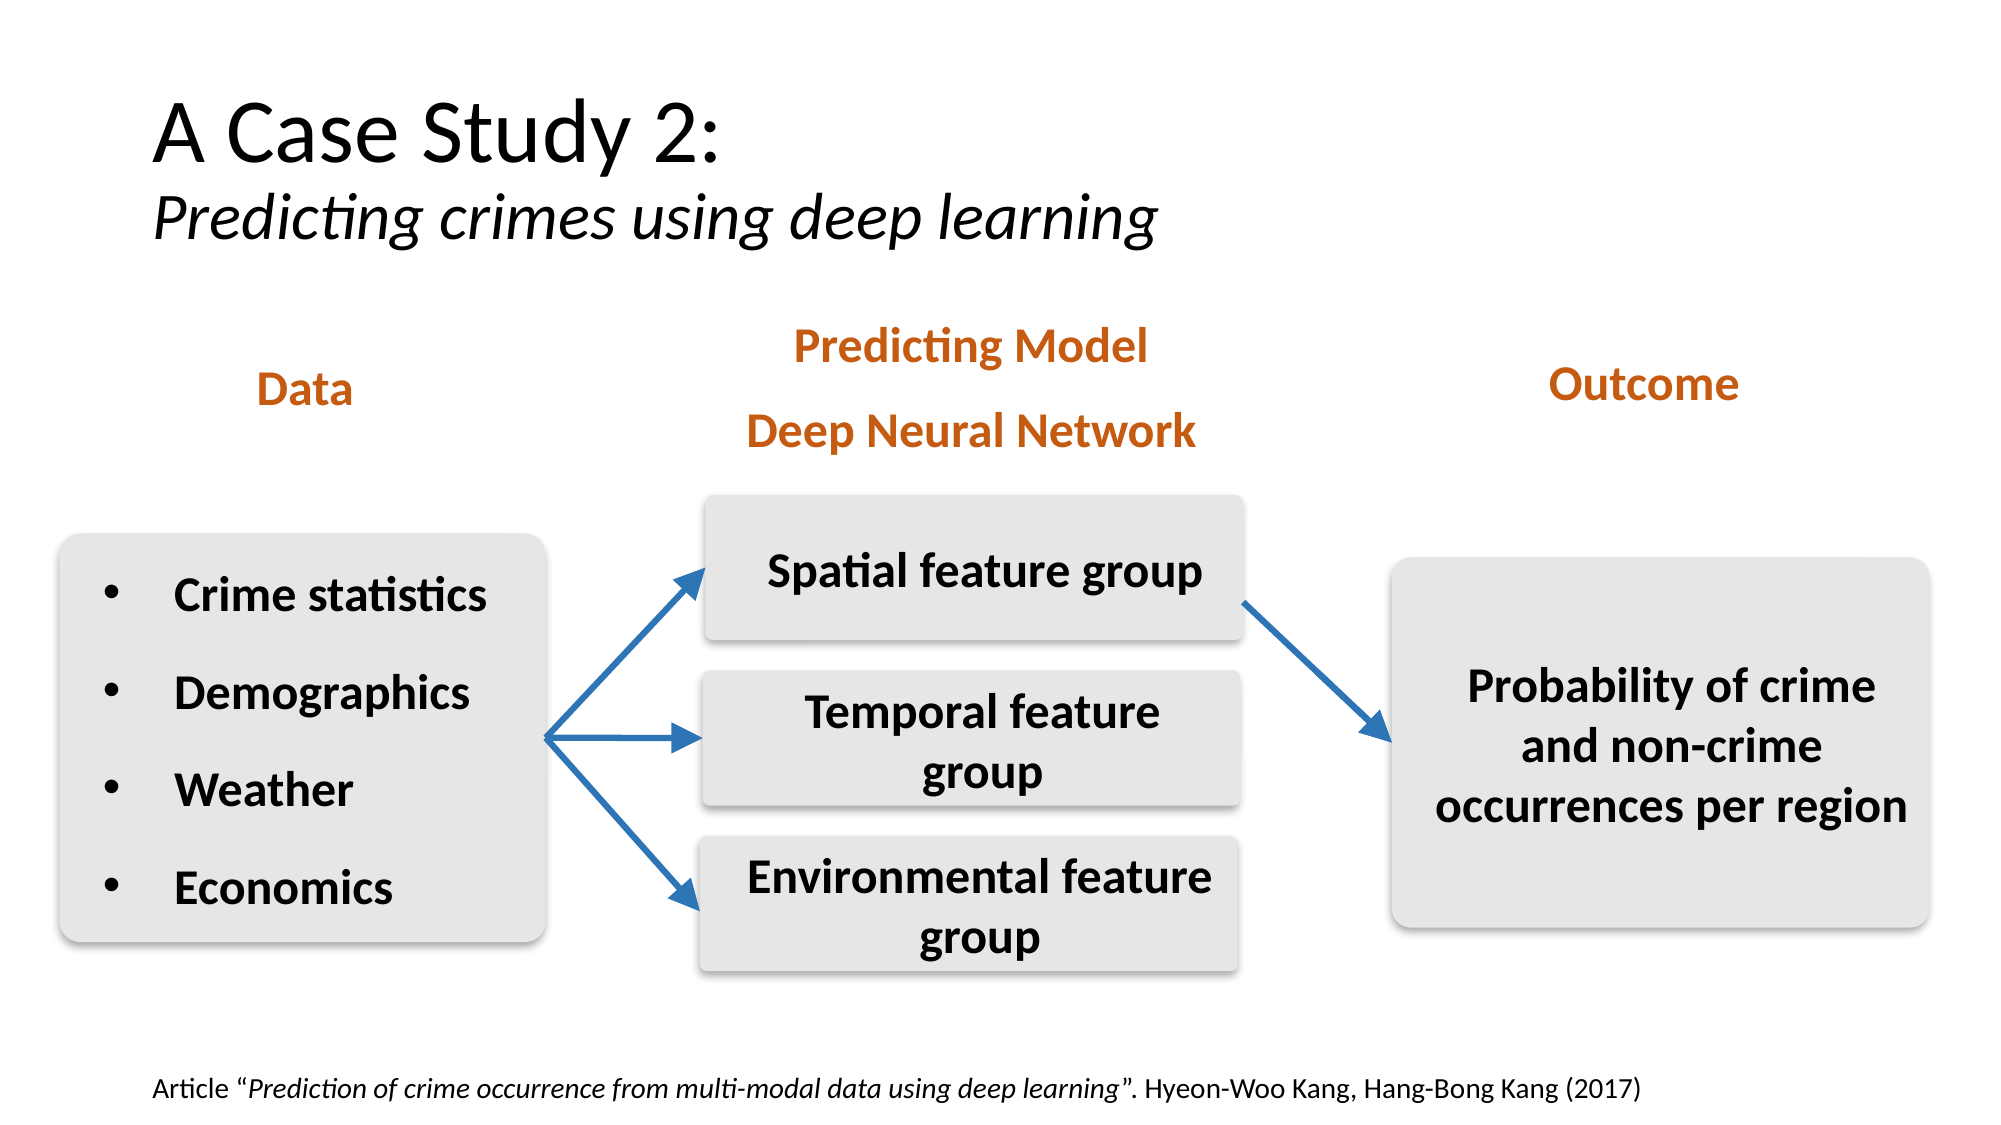

# A Case Study 2: Predicting crimes using deep learning
Predicting Model
Deep Neural Network
Outcome
Data
Spatial feature group
Crime statistics
Demographics
Weather
Economics
Probability of crime and non-crime occurrences per region
Temporal feature group
Environmental feature group
Article “Prediction of crime occurrence from multi-modal data using deep learning”. Hyeon-Woo Kang, Hang-Bong Kang (2017)